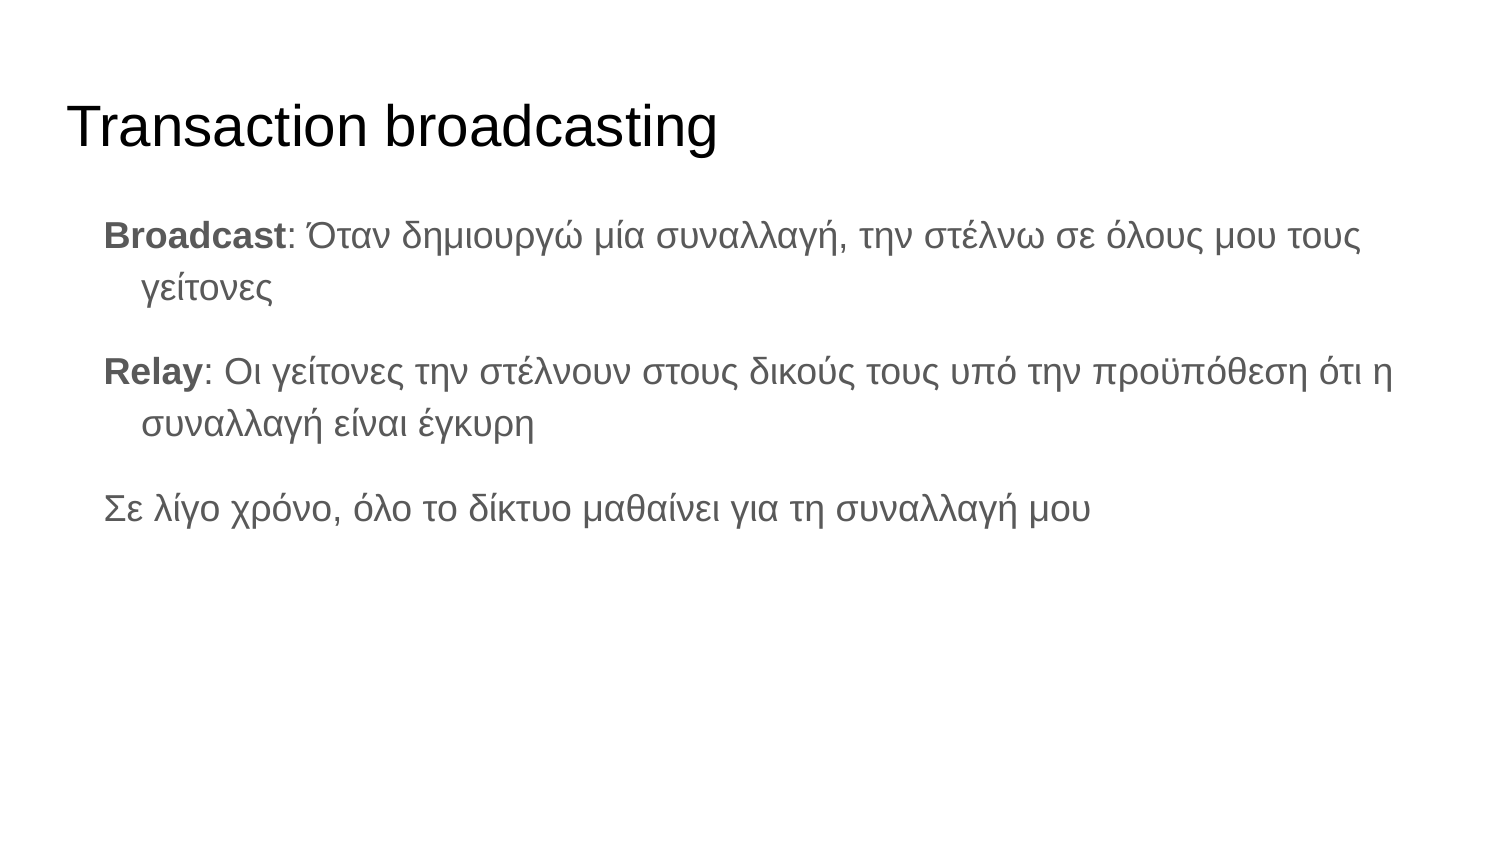

# Transaction broadcasting
Broadcast: Όταν δημιουργώ μία συναλλαγή, την στέλνω σε όλους μου τους γείτονες
Relay: Οι γείτονες την στέλνουν στους δικούς τους υπό την προϋπόθεση ότι η συναλλαγή είναι έγκυρη
Σε λίγο χρόνο, όλο το δίκτυο μαθαίνει για τη συναλλαγή μου